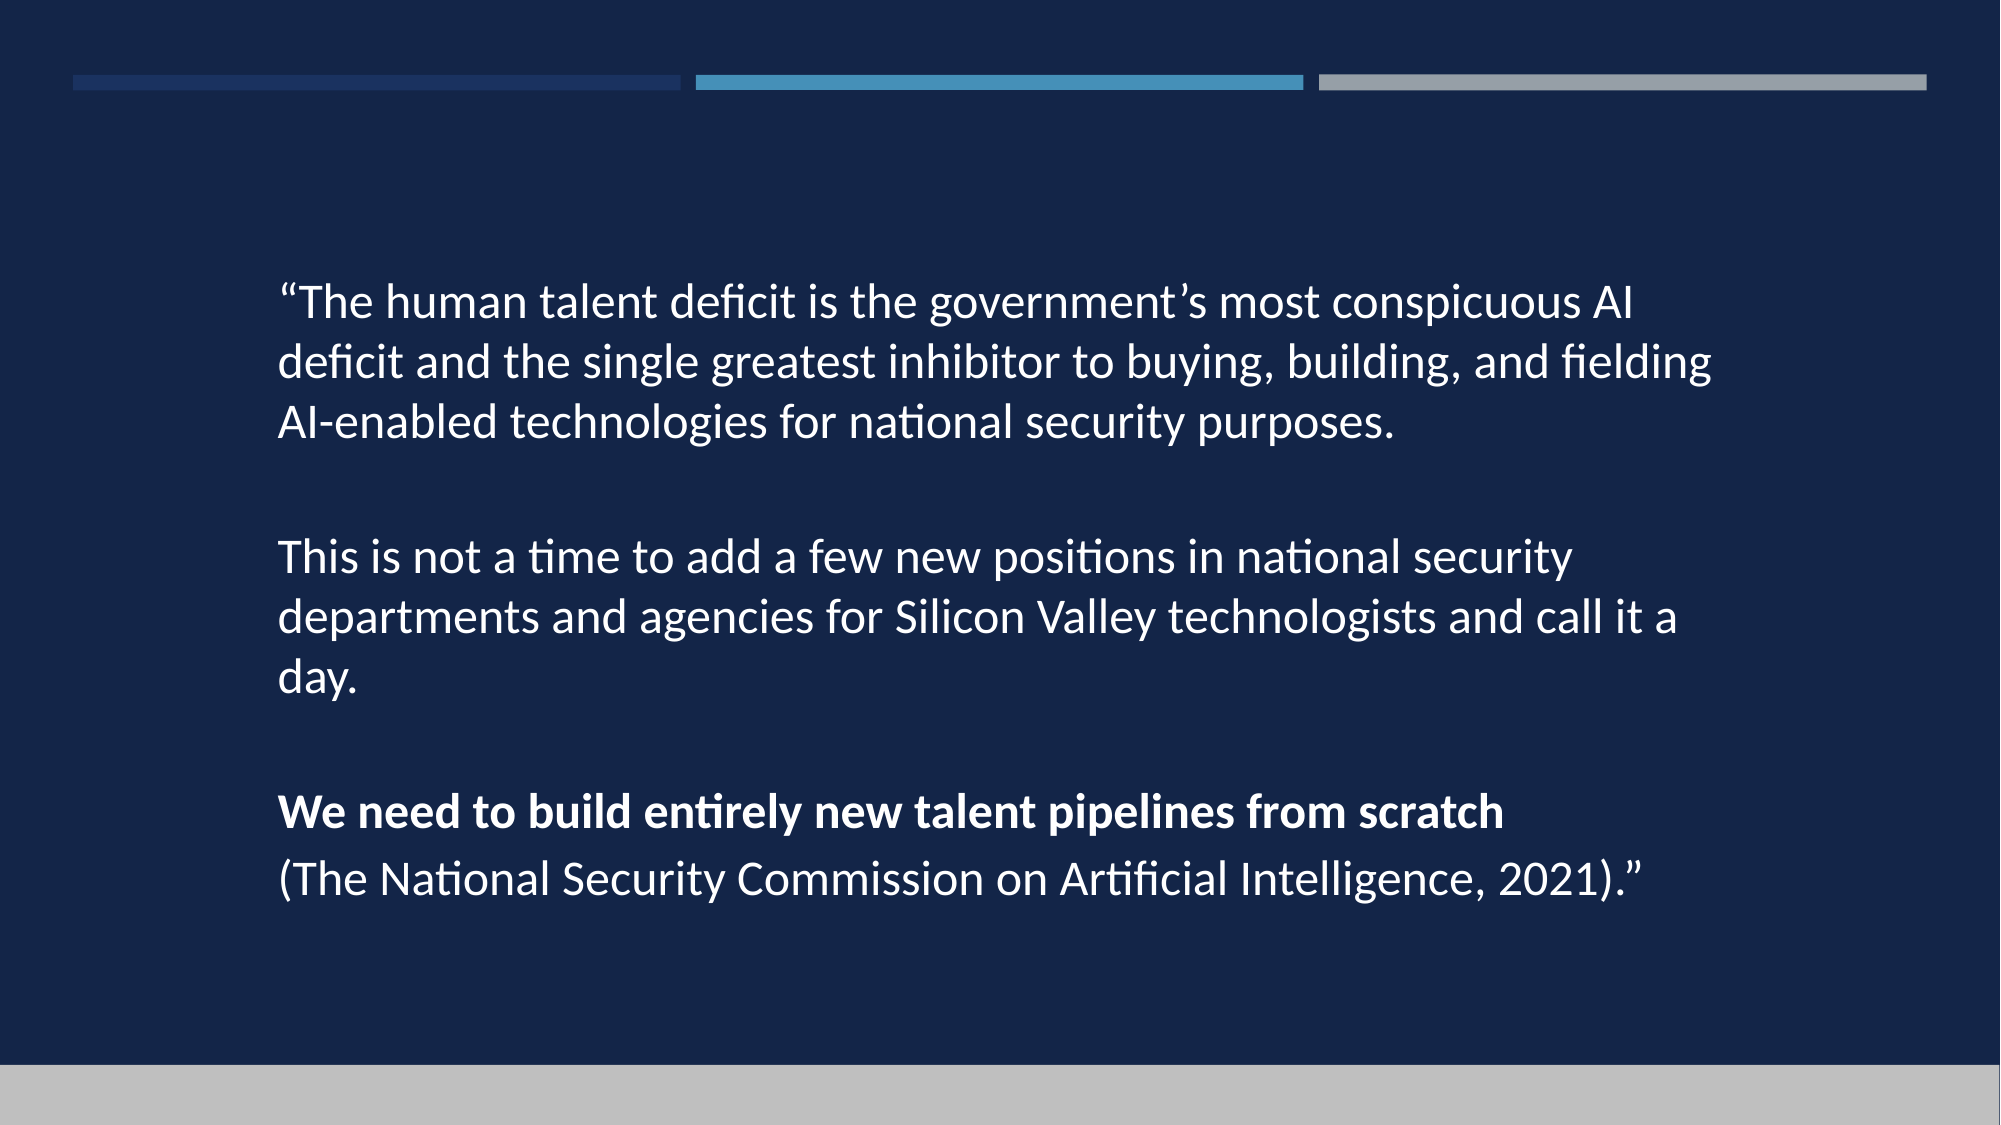

“The human talent deficit is the government’s most conspicuous AI deficit and the single greatest inhibitor to buying, building, and fielding AI-enabled technologies for national security purposes.

This is not a time to add a few new positions in national security departments and agencies for Silicon Valley technologists and call it a day.

We need to build entirely new talent pipelines from scratch
(The National Security Commission on Artificial Intelligence, 2021).”